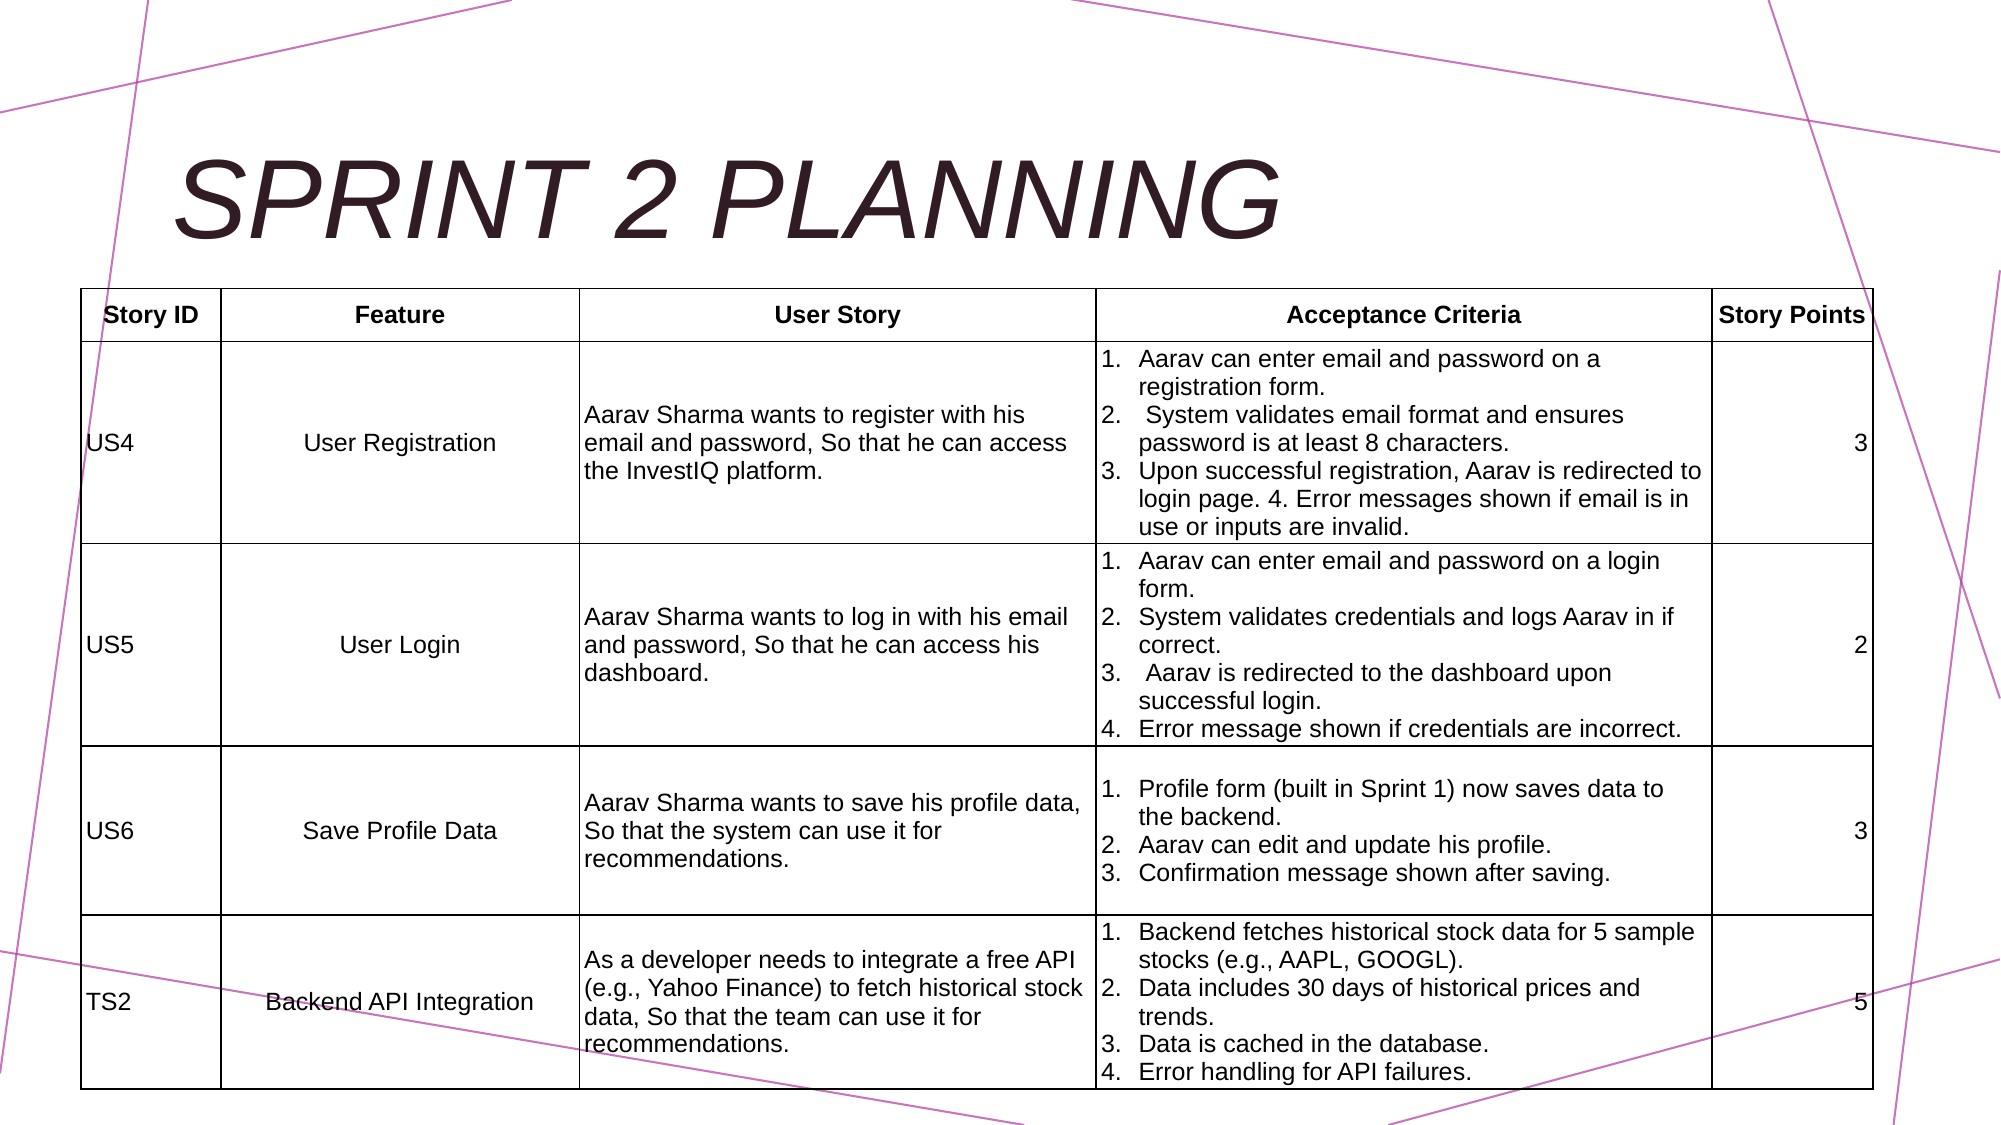

# Sprint 2 Planning
| Story ID | Feature | User Story | Acceptance Criteria | Story Points |
| --- | --- | --- | --- | --- |
| US4 | User Registration | Aarav Sharma wants to register with his email and password, So that he can access the InvestIQ platform. | Aarav can enter email and password on a registration form. System validates email format and ensures password is at least 8 characters. Upon successful registration, Aarav is redirected to login page. 4. Error messages shown if email is in use or inputs are invalid. | 3 |
| US5 | User Login | Aarav Sharma wants to log in with his email and password, So that he can access his dashboard. | Aarav can enter email and password on a login form. System validates credentials and logs Aarav in if correct. Aarav is redirected to the dashboard upon successful login. Error message shown if credentials are incorrect. | 2 |
| US6 | Save Profile Data | Aarav Sharma wants to save his profile data, So that the system can use it for recommendations. | Profile form (built in Sprint 1) now saves data to the backend. Aarav can edit and update his profile. Confirmation message shown after saving. | 3 |
| TS2 | Backend API Integration | As a developer needs to integrate a free API (e.g., Yahoo Finance) to fetch historical stock data, So that the team can use it for recommendations. | Backend fetches historical stock data for 5 sample stocks (e.g., AAPL, GOOGL). Data includes 30 days of historical prices and trends. Data is cached in the database. Error handling for API failures. | 5 |